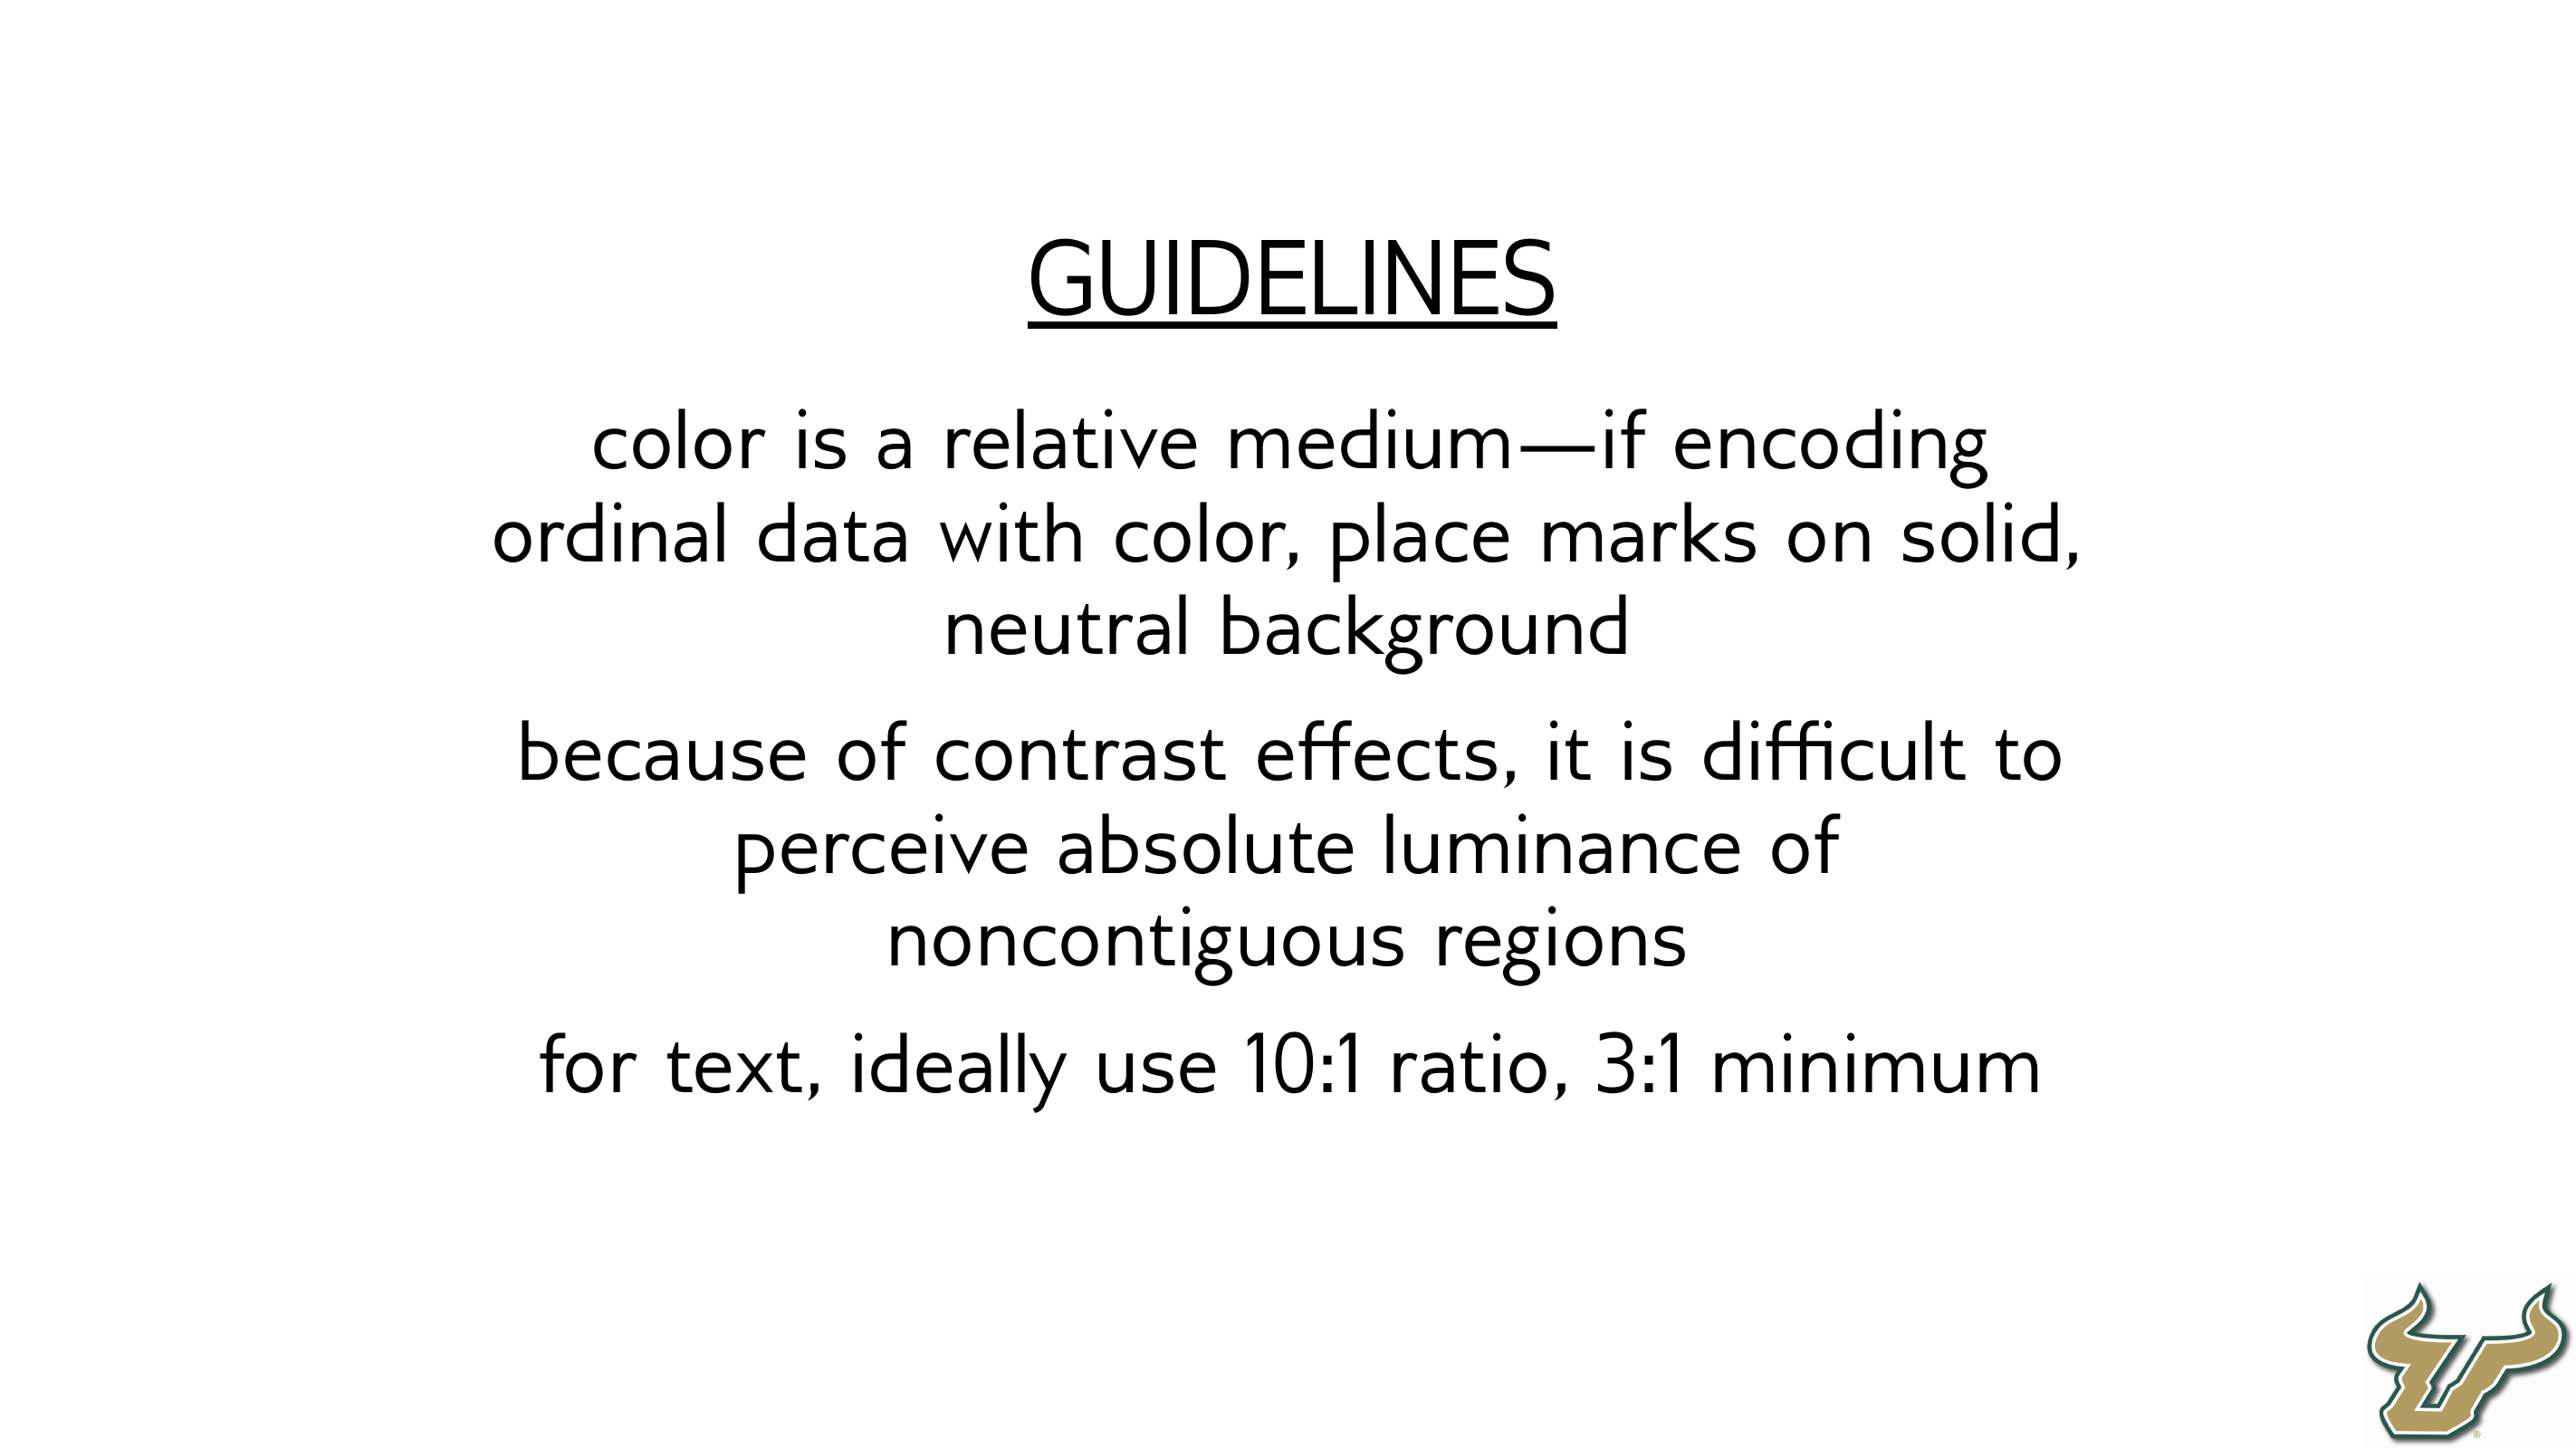

guidelines
color is a relative medium—if encoding ordinal data with color, place marks on solid, neutral background
because of contrast effects, it is difficult to perceive absolute luminance of noncontiguous regions
for text, ideally use 10:1 ratio, 3:1 minimum